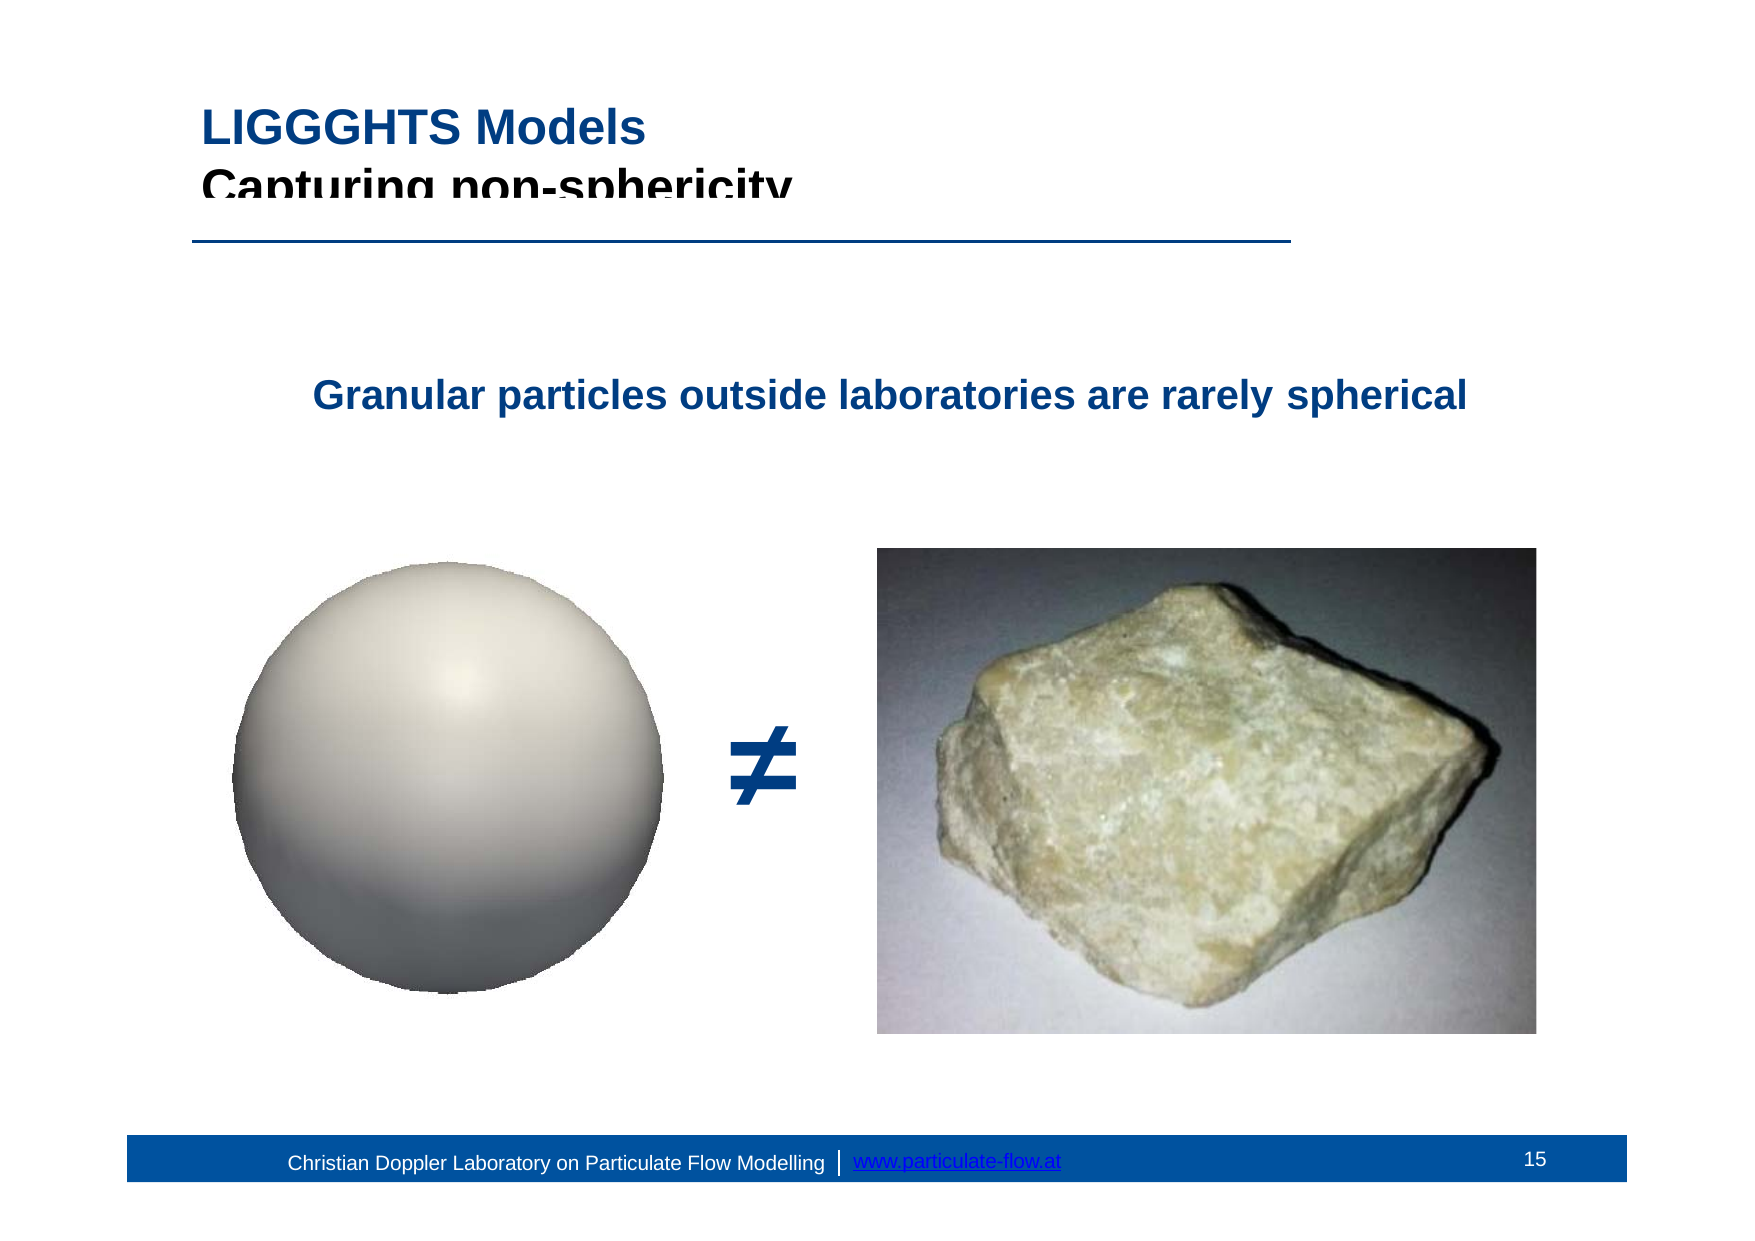

# LIGGGHTS Models  Capturing non-sphericity

Granular particles outside laboratories are rarely spherical

≠

15
www.particulate-flow.at
Christian Doppler Laboratory on Particulate Flow Modelling